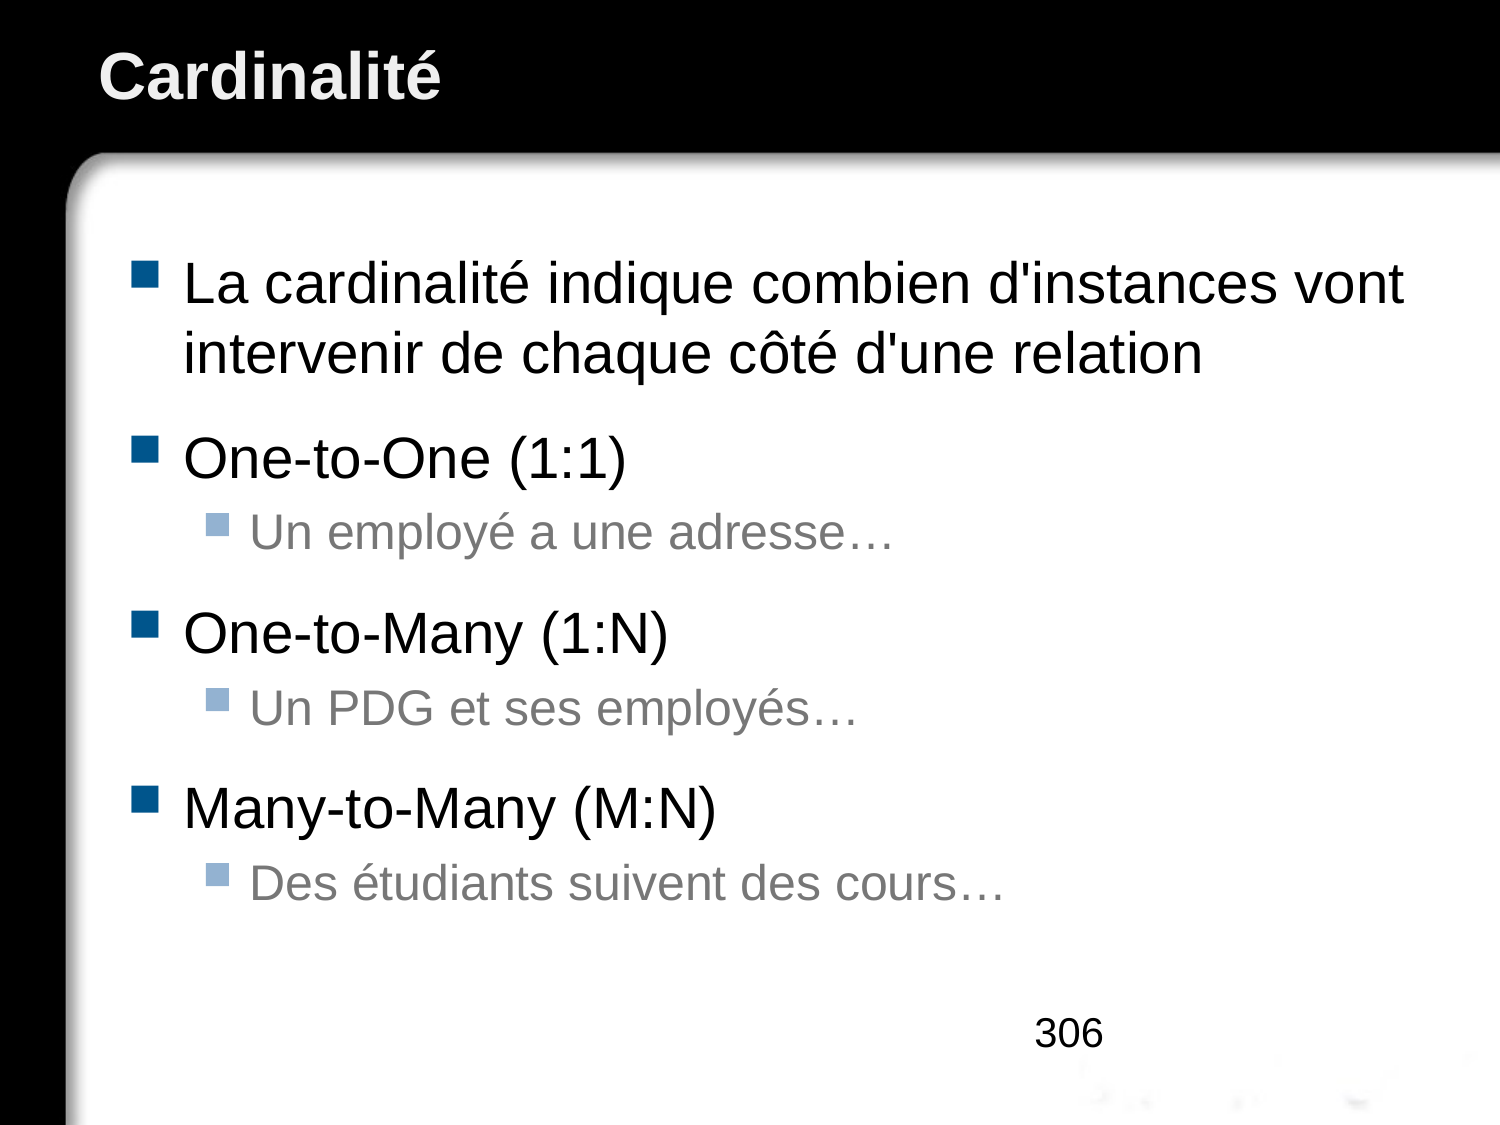

# Cardinalité
La cardinalité indique combien d'instances vont intervenir de chaque côté d'une relation
One-to-One (1:1)
Un employé a une adresse…
One-to-Many (1:N)
Un PDG et ses employés…
Many-to-Many (M:N)
Des étudiants suivent des cours…